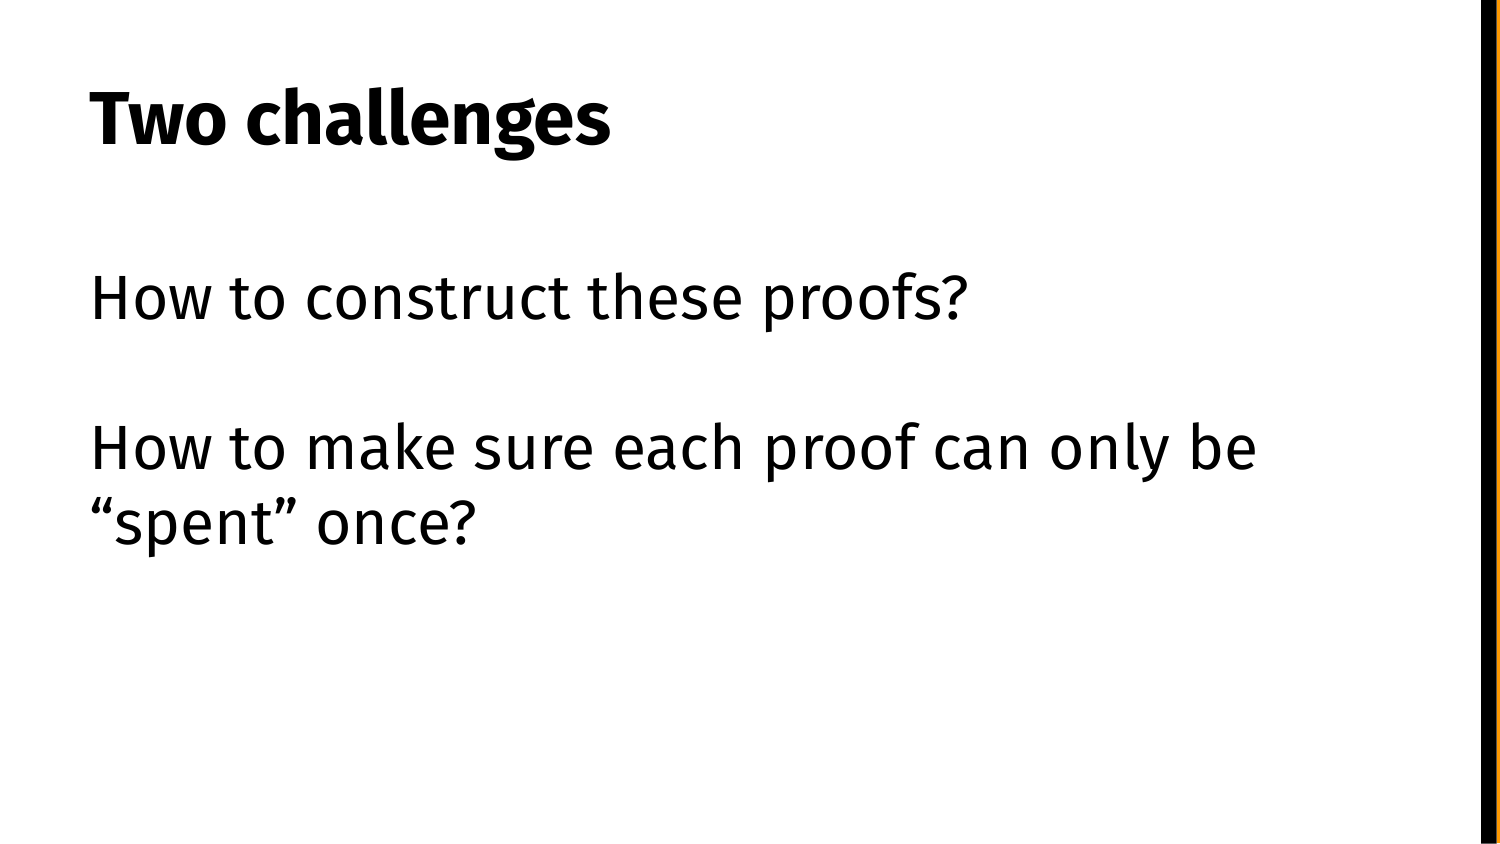

Two challenges

How to construct these proofs?

How to make sure each proof can only be “spent” once?